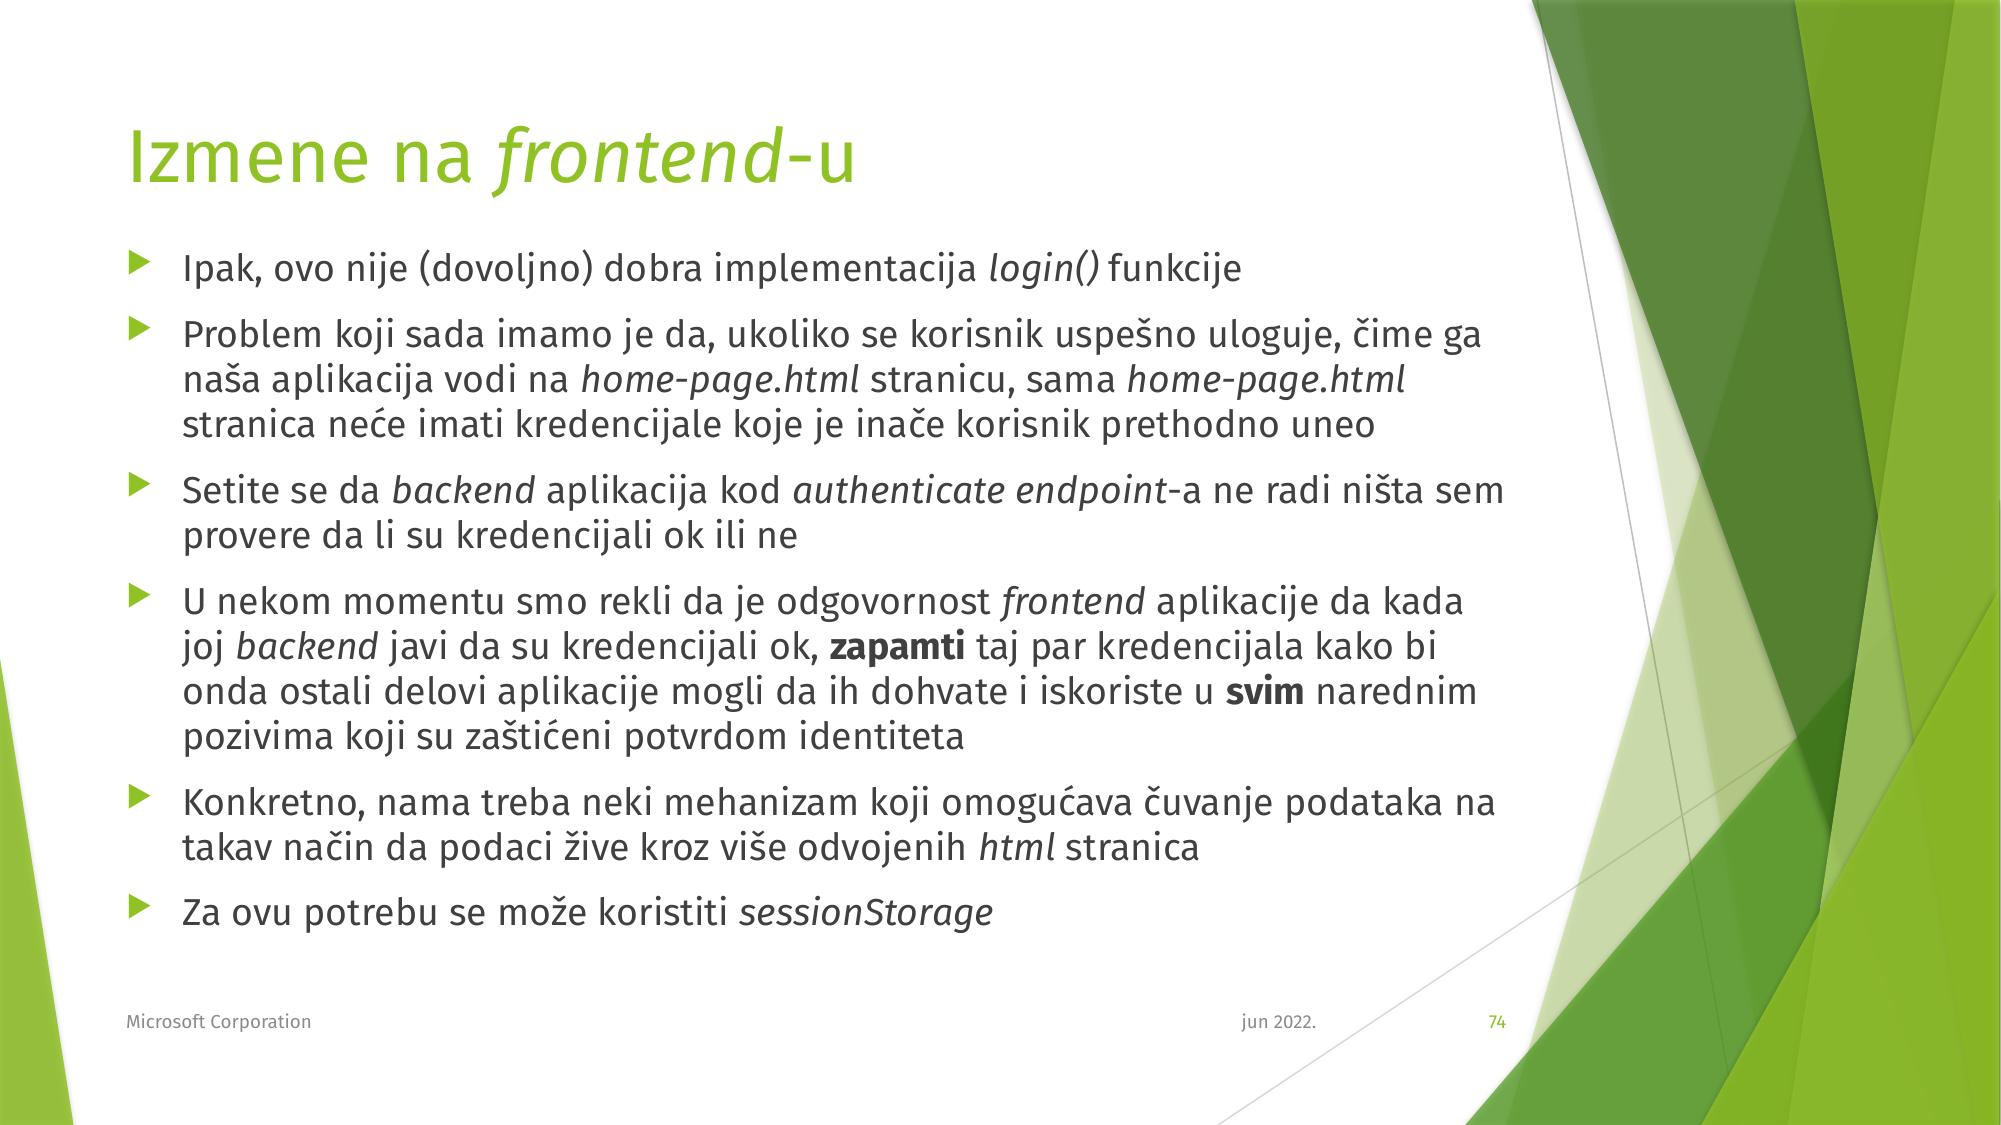

# Izmene na frontend-u
Ipak, ovo nije (dovoljno) dobra implementacija login() funkcije
Problem koji sada imamo je da, ukoliko se korisnik uspešno uloguje, čime ga naša aplikacija vodi na home-page.html stranicu, sama home-page.html stranica neće imati kredencijale koje je inače korisnik prethodno uneo
Setite se da backend aplikacija kod authenticate endpoint-a ne radi ništa sem provere da li su kredencijali ok ili ne
U nekom momentu smo rekli da je odgovornost frontend aplikacije da kada joj backend javi da su kredencijali ok, zapamti taj par kredencijala kako bi onda ostali delovi aplikacije mogli da ih dohvate i iskoriste u svim narednim pozivima koji su zaštićeni potvrdom identiteta
Konkretno, nama treba neki mehanizam koji omogućava čuvanje podataka na takav način da podaci žive kroz više odvojenih html stranica
Za ovu potrebu se može koristiti sessionStorage
Microsoft Corporation
jun 2022.
74